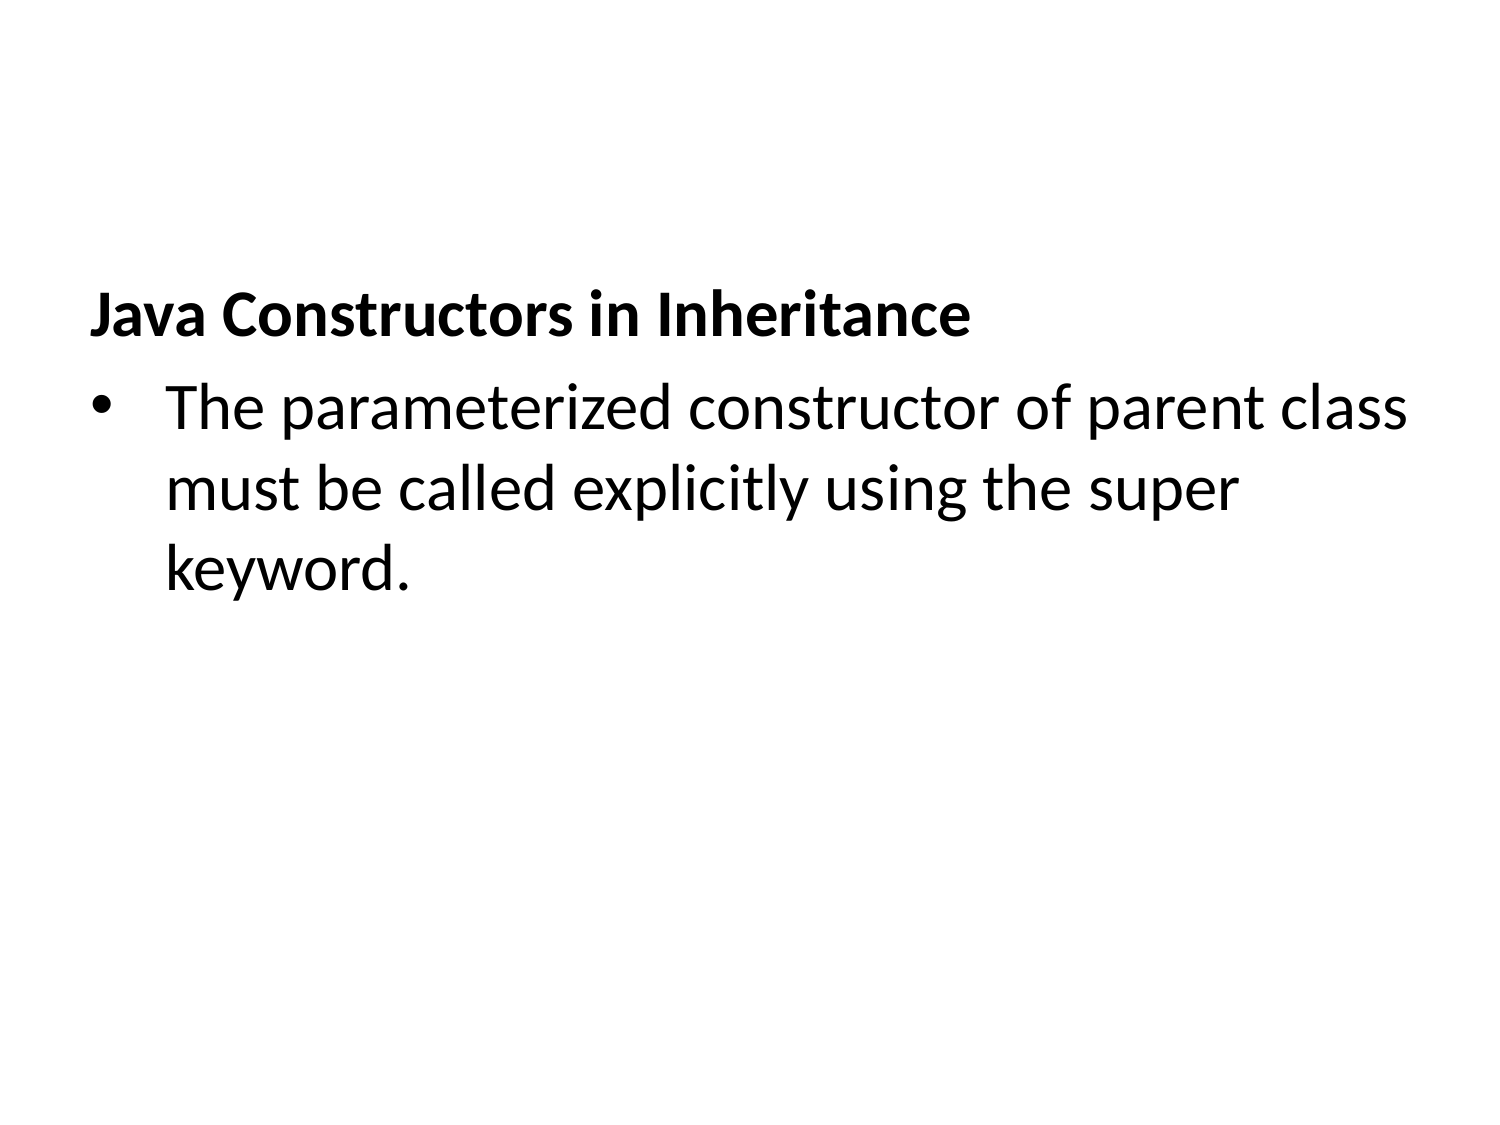

Java Constructors in Inheritance
The parameterized constructor of parent class must be called explicitly using the super keyword.